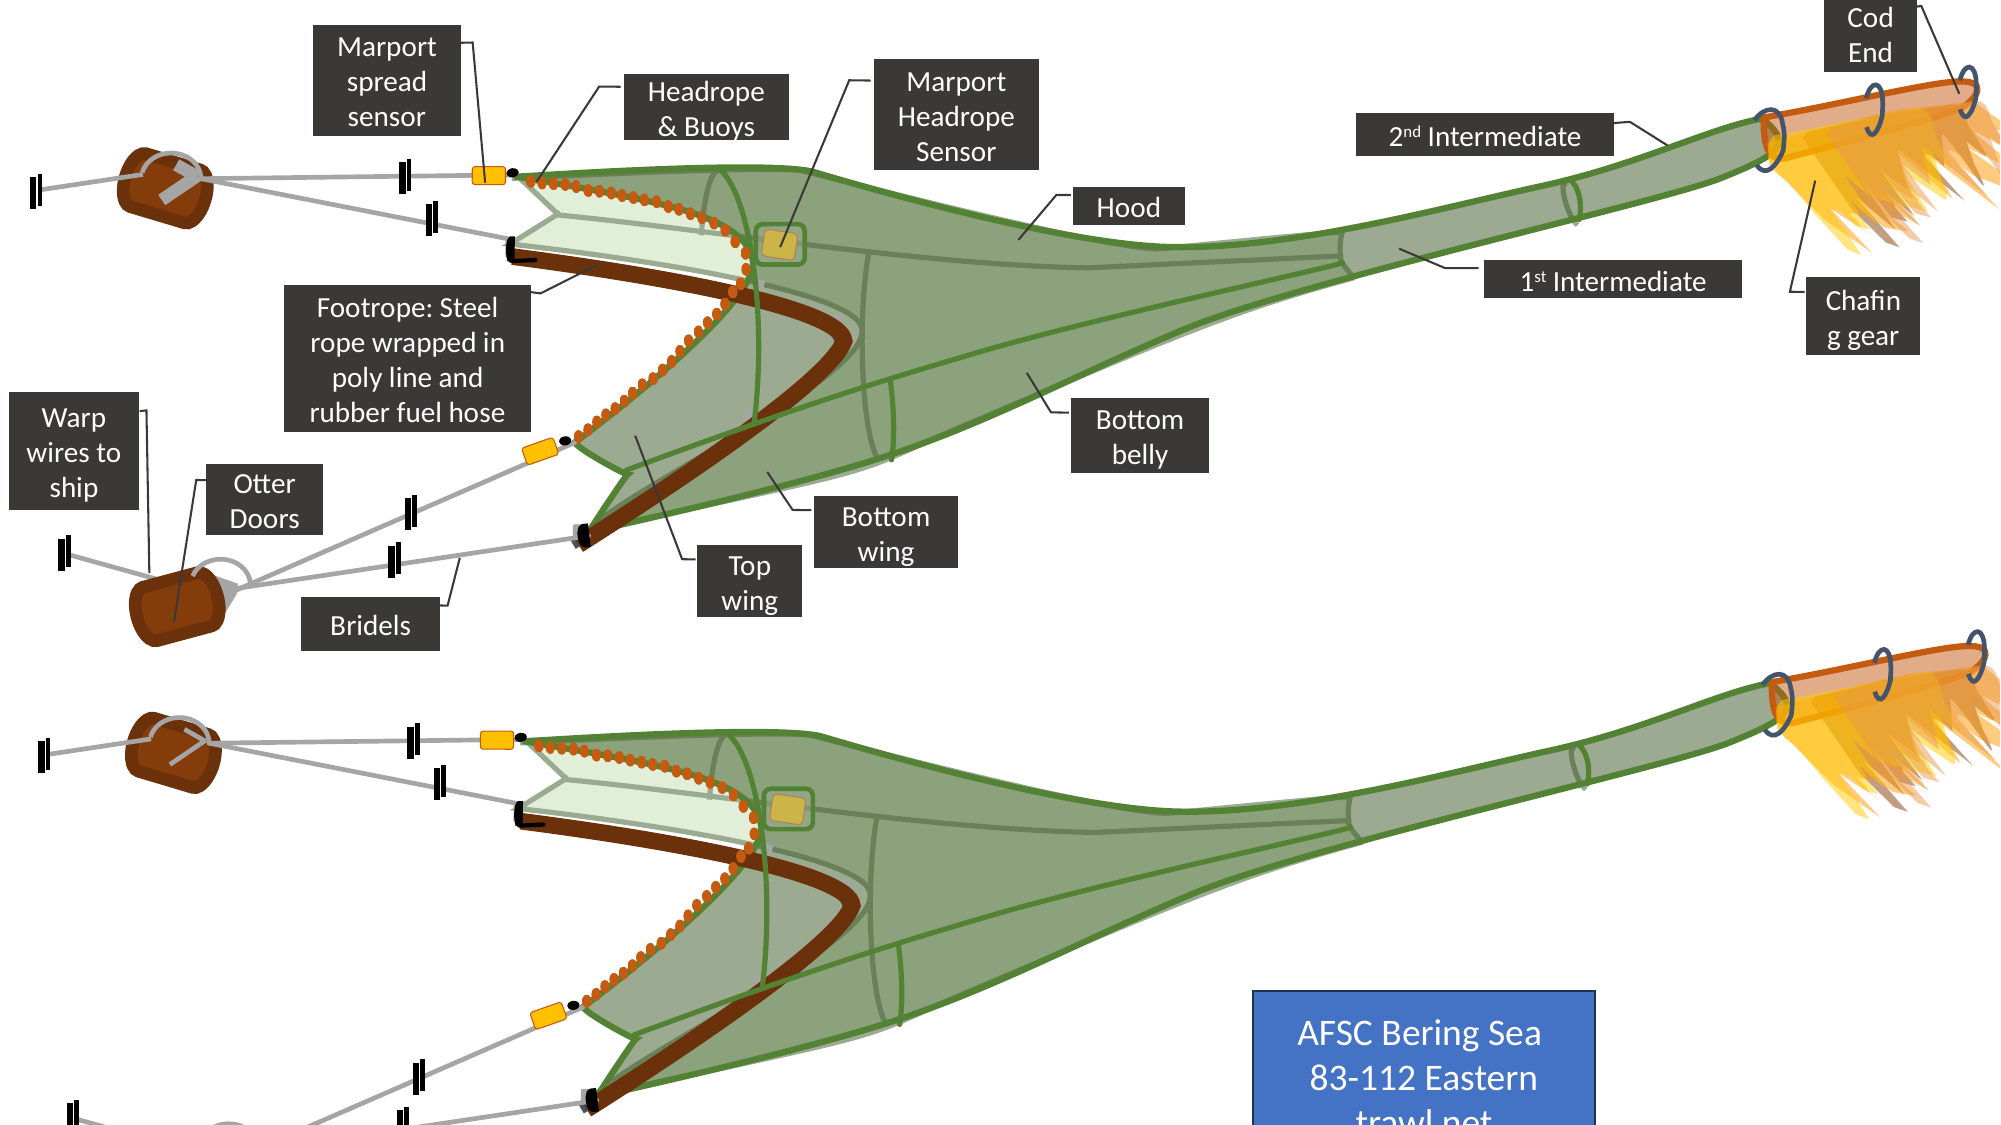

Cod End
Marport spread sensor
Marport Headrope Sensor
Headrope & Buoys

2nd Intermediate

Hood

1st Intermediate
Chafing gear
Footrope: Steel rope wrapped in poly line and rubber fuel hose
Warp wires to ship
Bottom belly

Otter Doors
Bottom wing

Top wing
Bridels

AFSC Bering Sea
83-112 Eastern trawl net